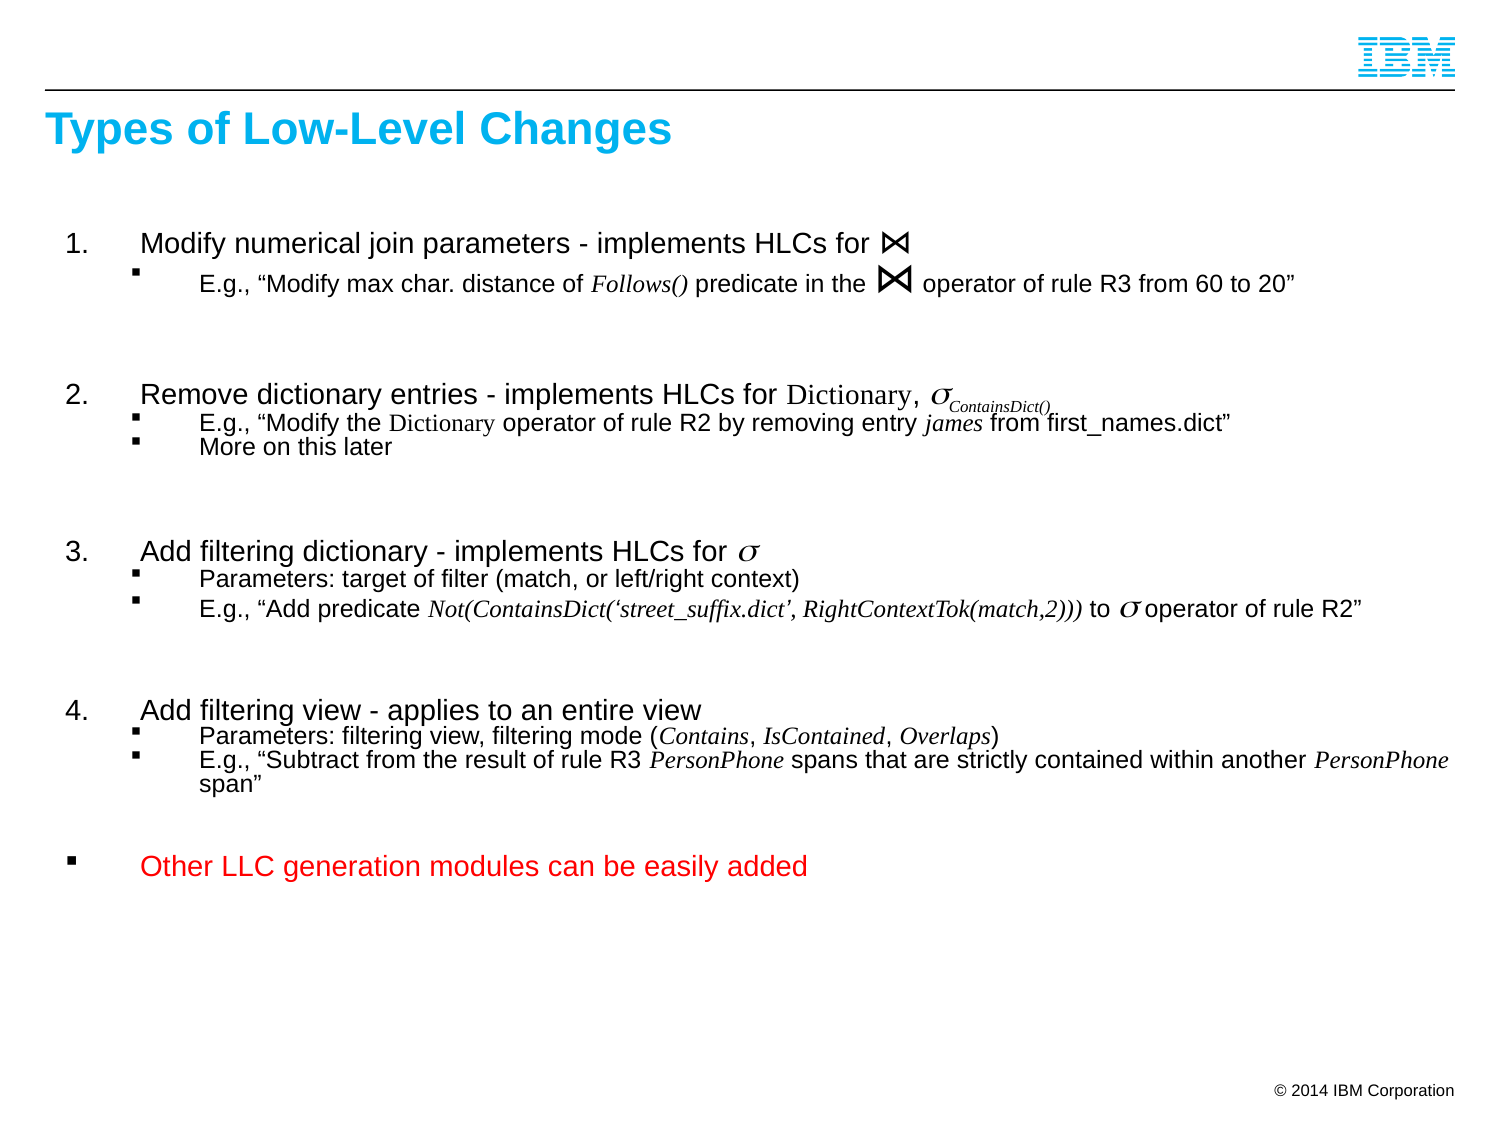

# Types of Low-Level Changes
Modify numerical join parameters - implements HLCs for ⋈
E.g., “Modify max char. distance of Follows() predicate in the ⋈ operator of rule R3 from 60 to 20”

Remove dictionary entries - implements HLCs for Dictionary, σContainsDict()
E.g., “Modify the Dictionary operator of rule R2 by removing entry james from first_names.dict”
More on this later

Add filtering dictionary - implements HLCs for σ
Parameters: target of filter (match, or left/right context)
E.g., “Add predicate Not(ContainsDict(‘street_suffix.dict’, RightContextTok(match,2))) to σ operator of rule R2”

Add filtering view - applies to an entire view
Parameters: filtering view, filtering mode (Contains, IsContained, Overlaps)
E.g., “Subtract from the result of rule R3 PersonPhone spans that are strictly contained within another PersonPhone span”

Other LLC generation modules can be easily added

82